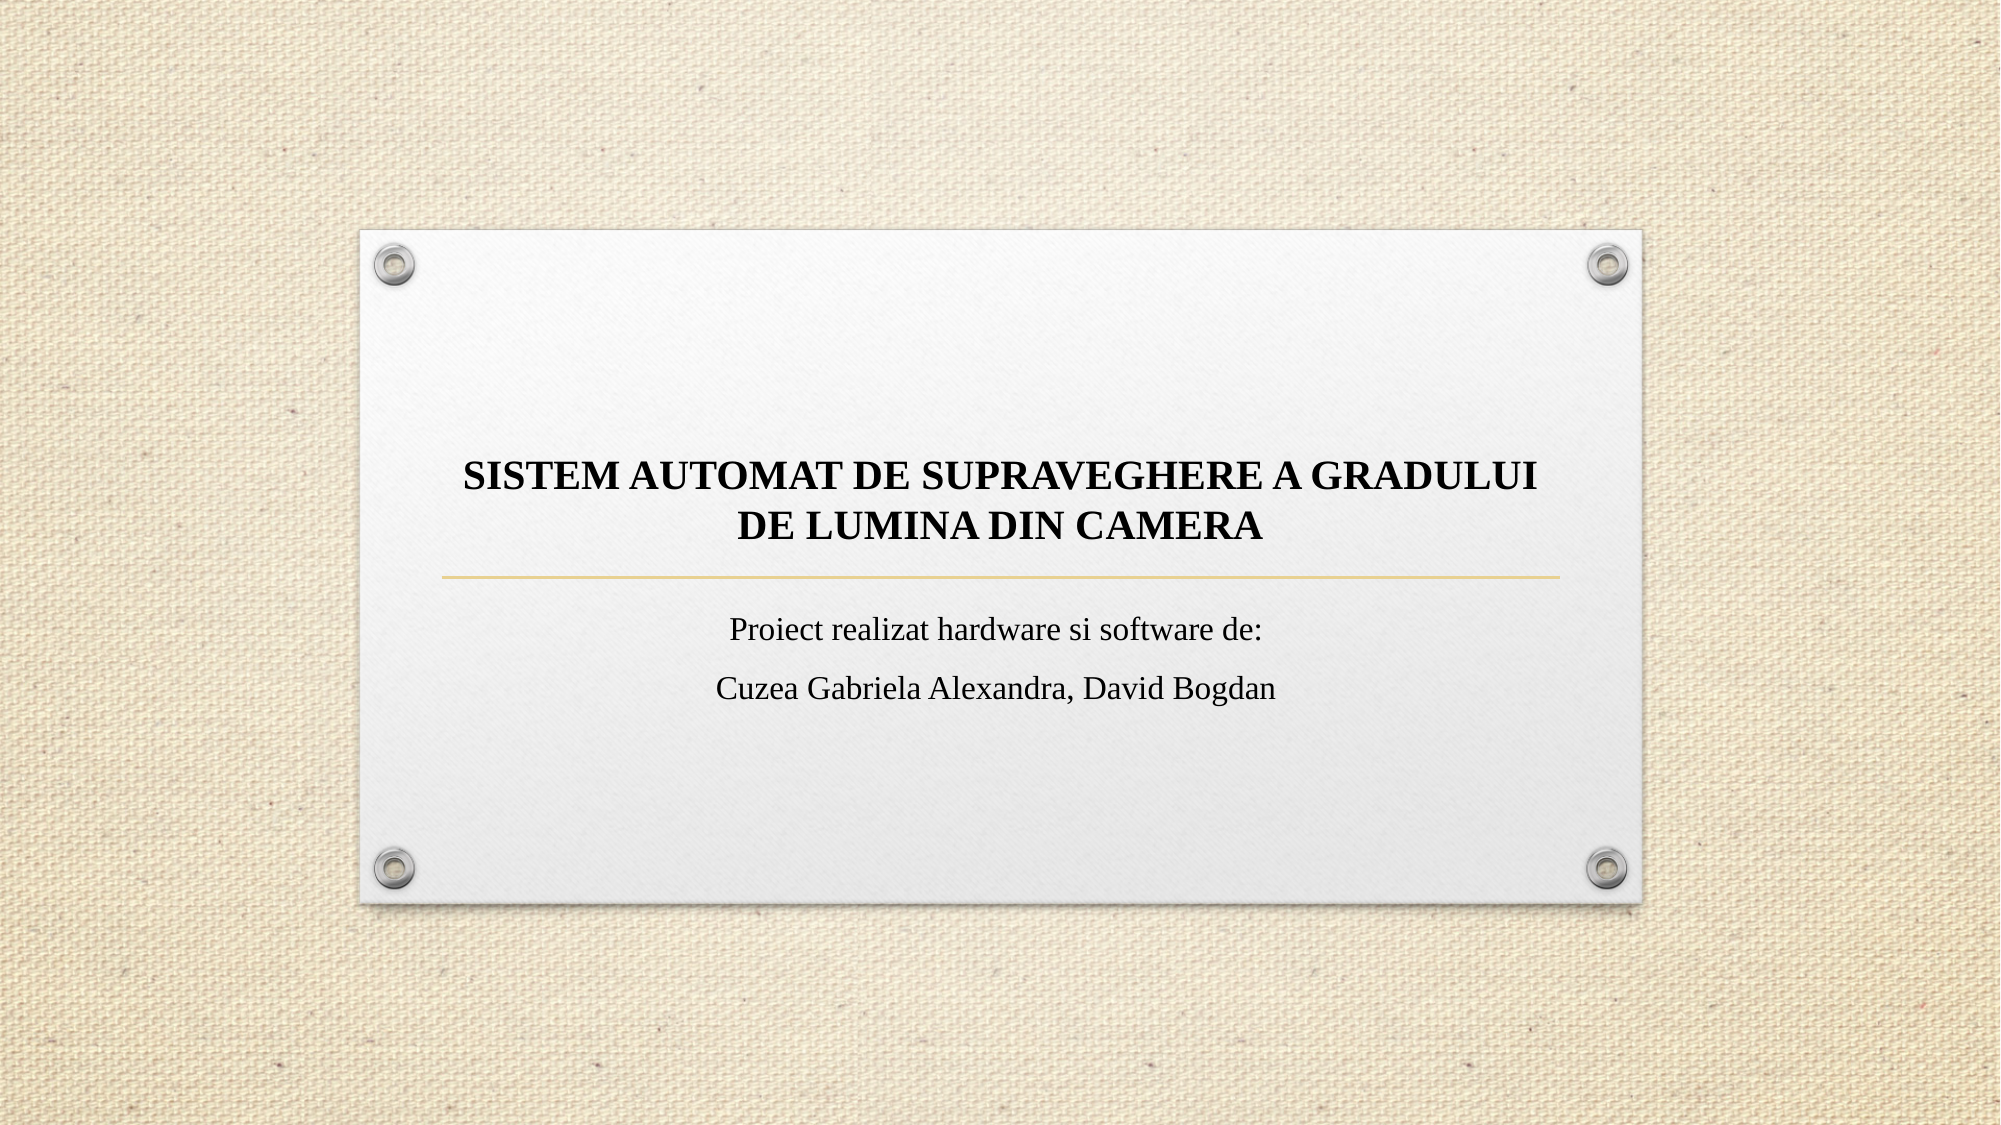

# SISTEM AUTOMAT DE SUPRAVEGHERE A GRADULUI DE LUMINA DIN CAMERA
Proiect realizat hardware si software de:
Cuzea Gabriela Alexandra, David Bogdan